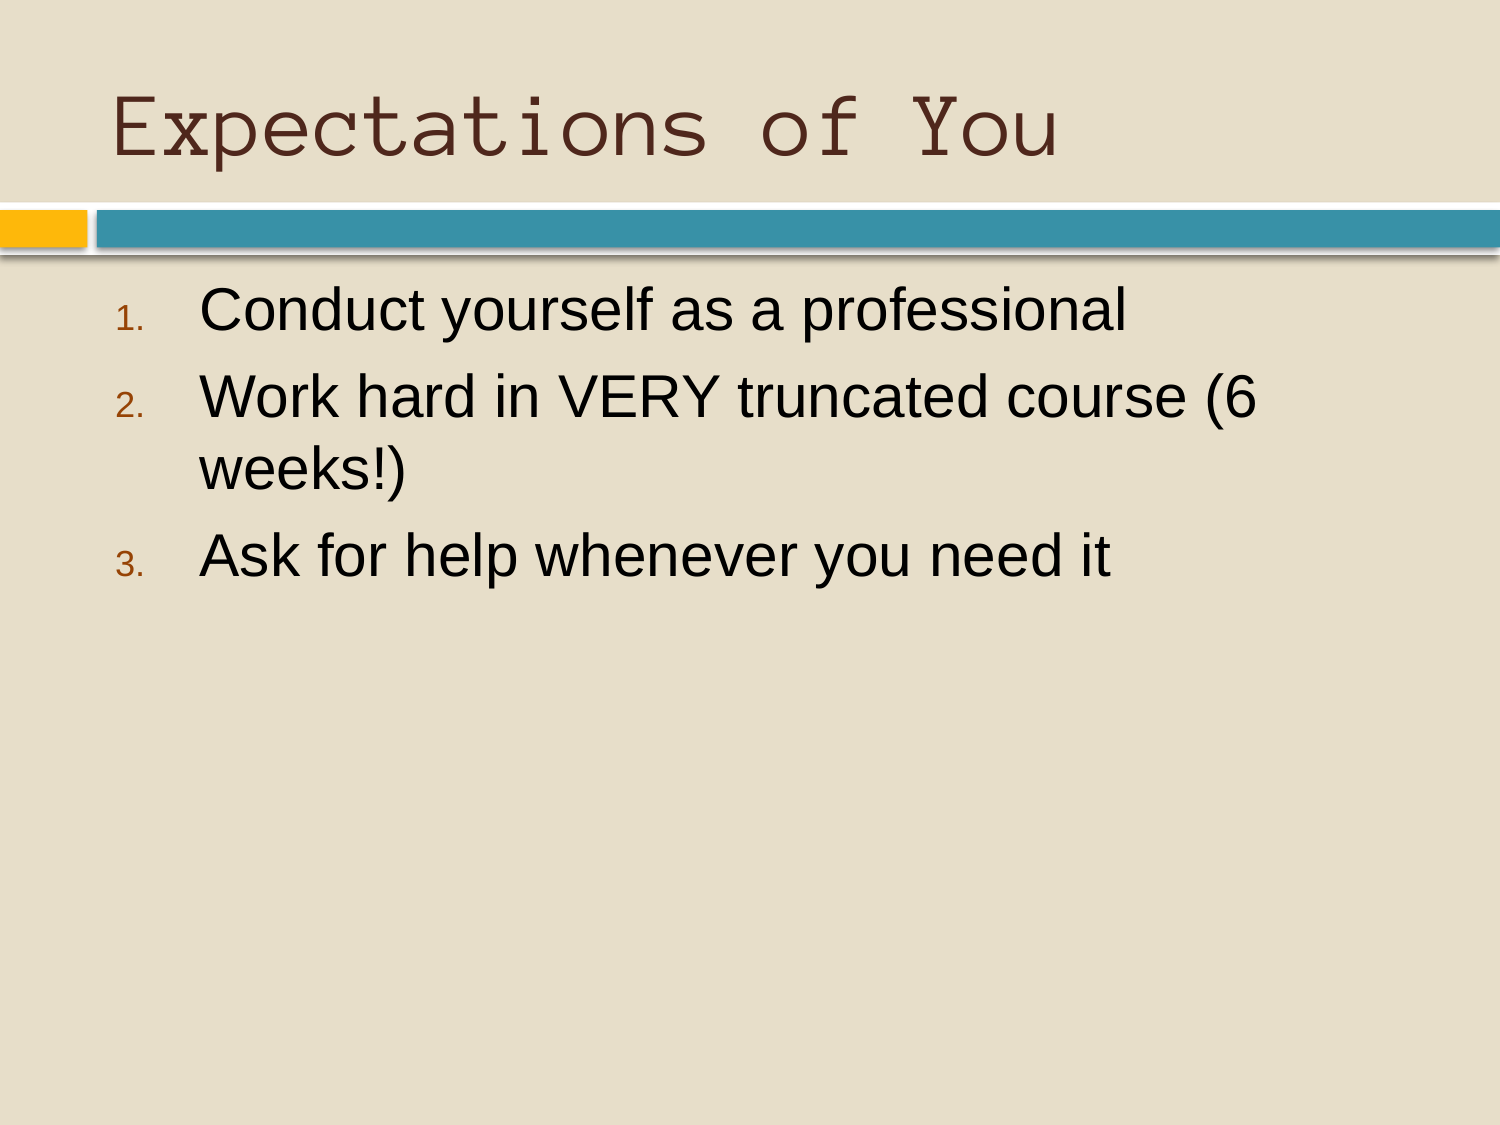

# Expectations of You
Conduct yourself as a professional
Work hard in VERY truncated course (6 weeks!)
Ask for help whenever you need it